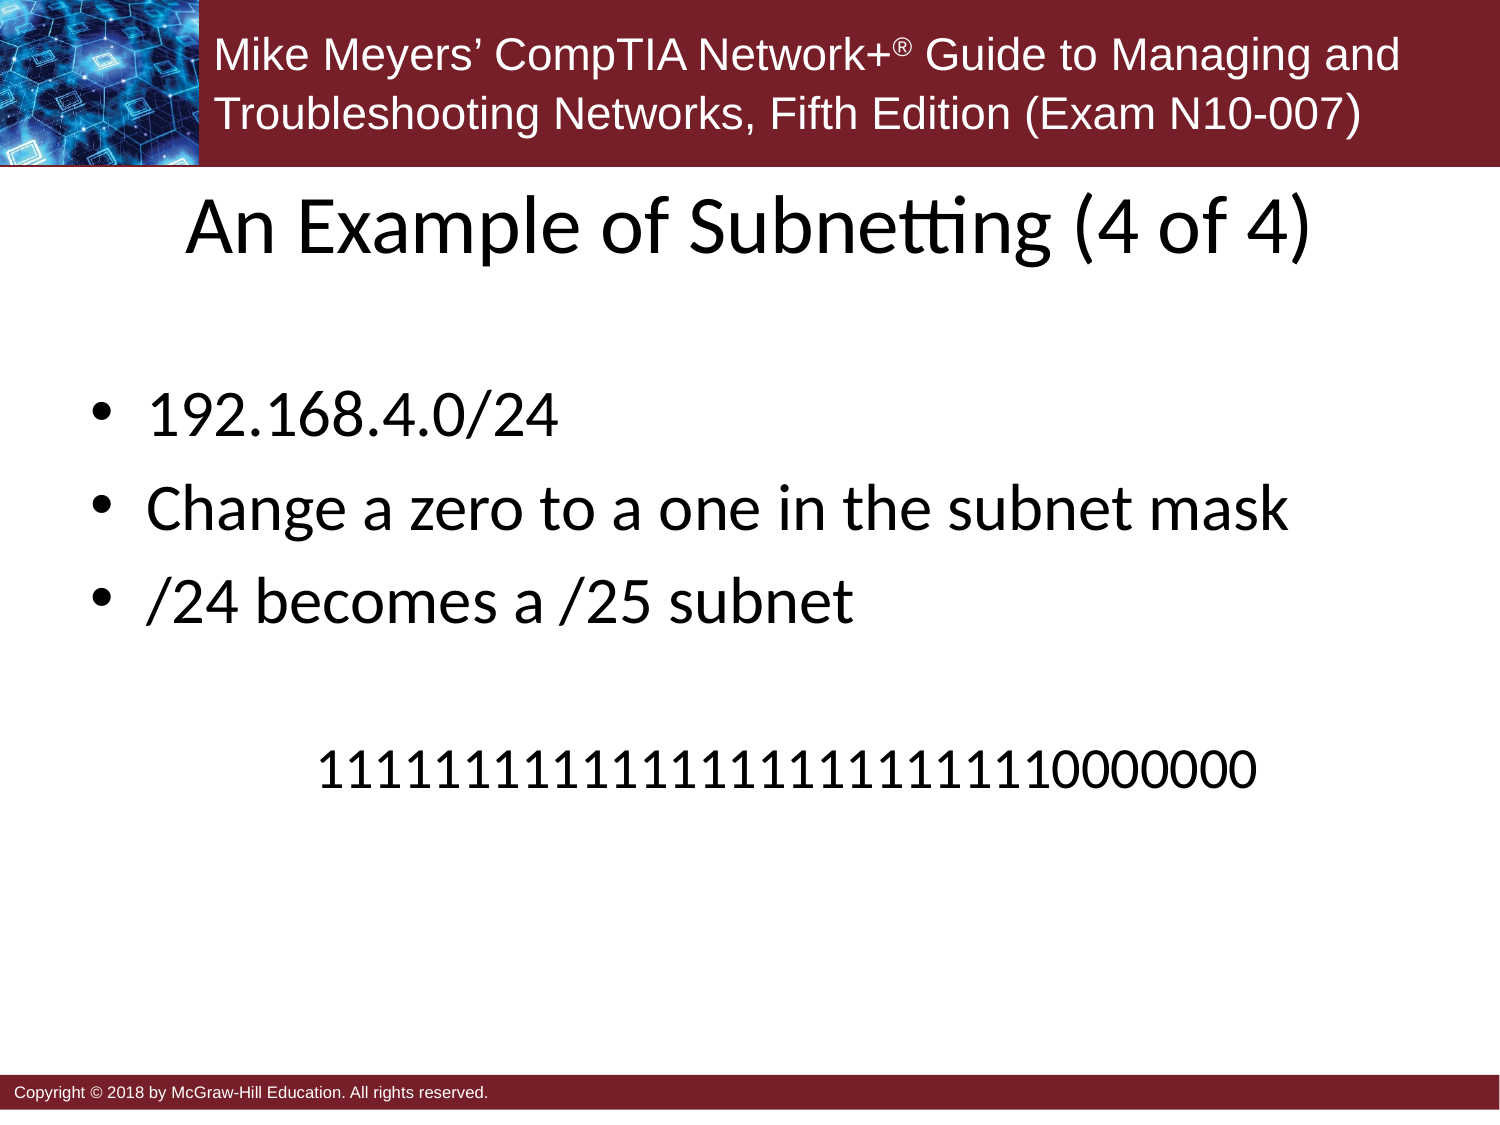

# An Example of Subnetting (4 of 4)
192.168.4.0/24
Change a zero to a one in the subnet mask
/24 becomes a /25 subnet

	11111111111111111111111110000000